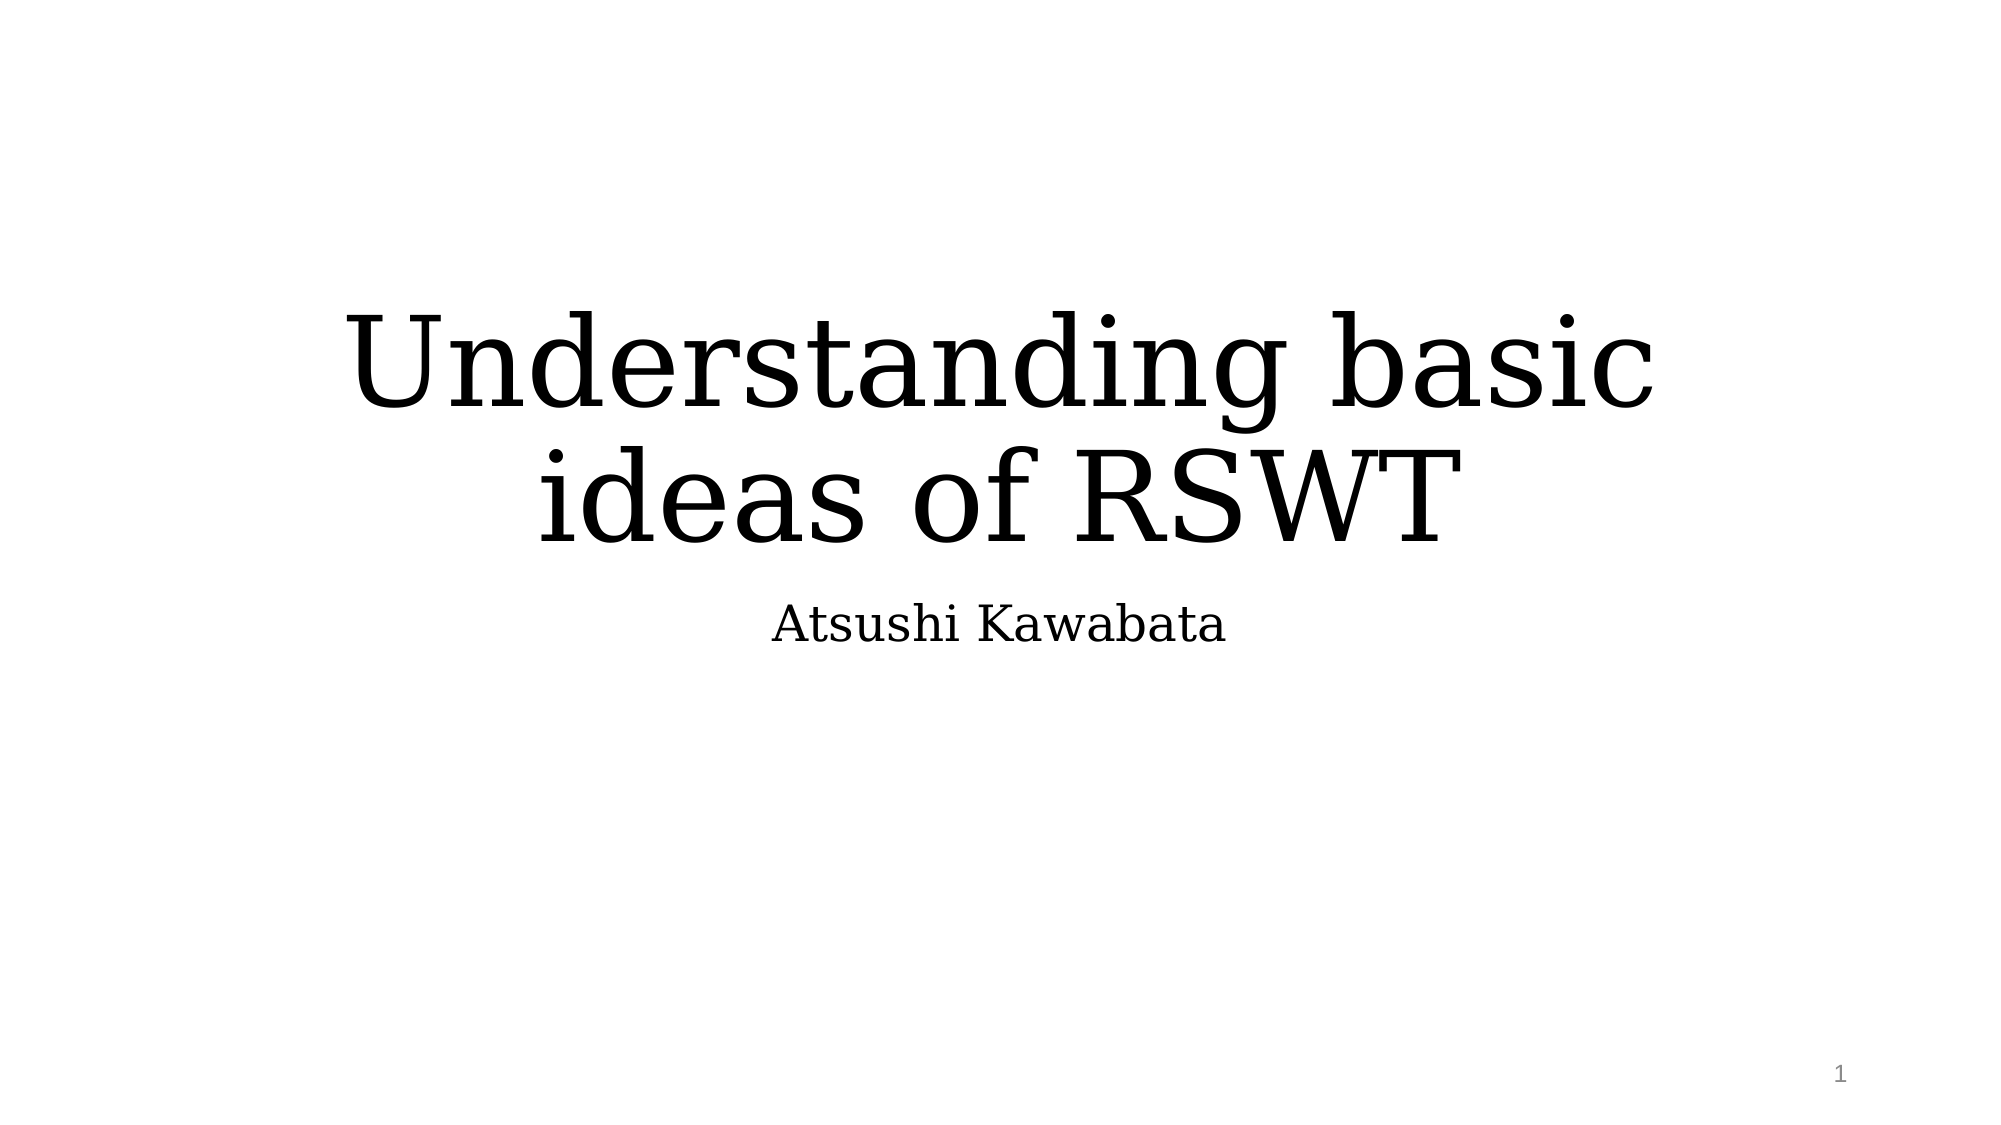

# Understanding basic ideas of RSWT
Atsushi Kawabata
1